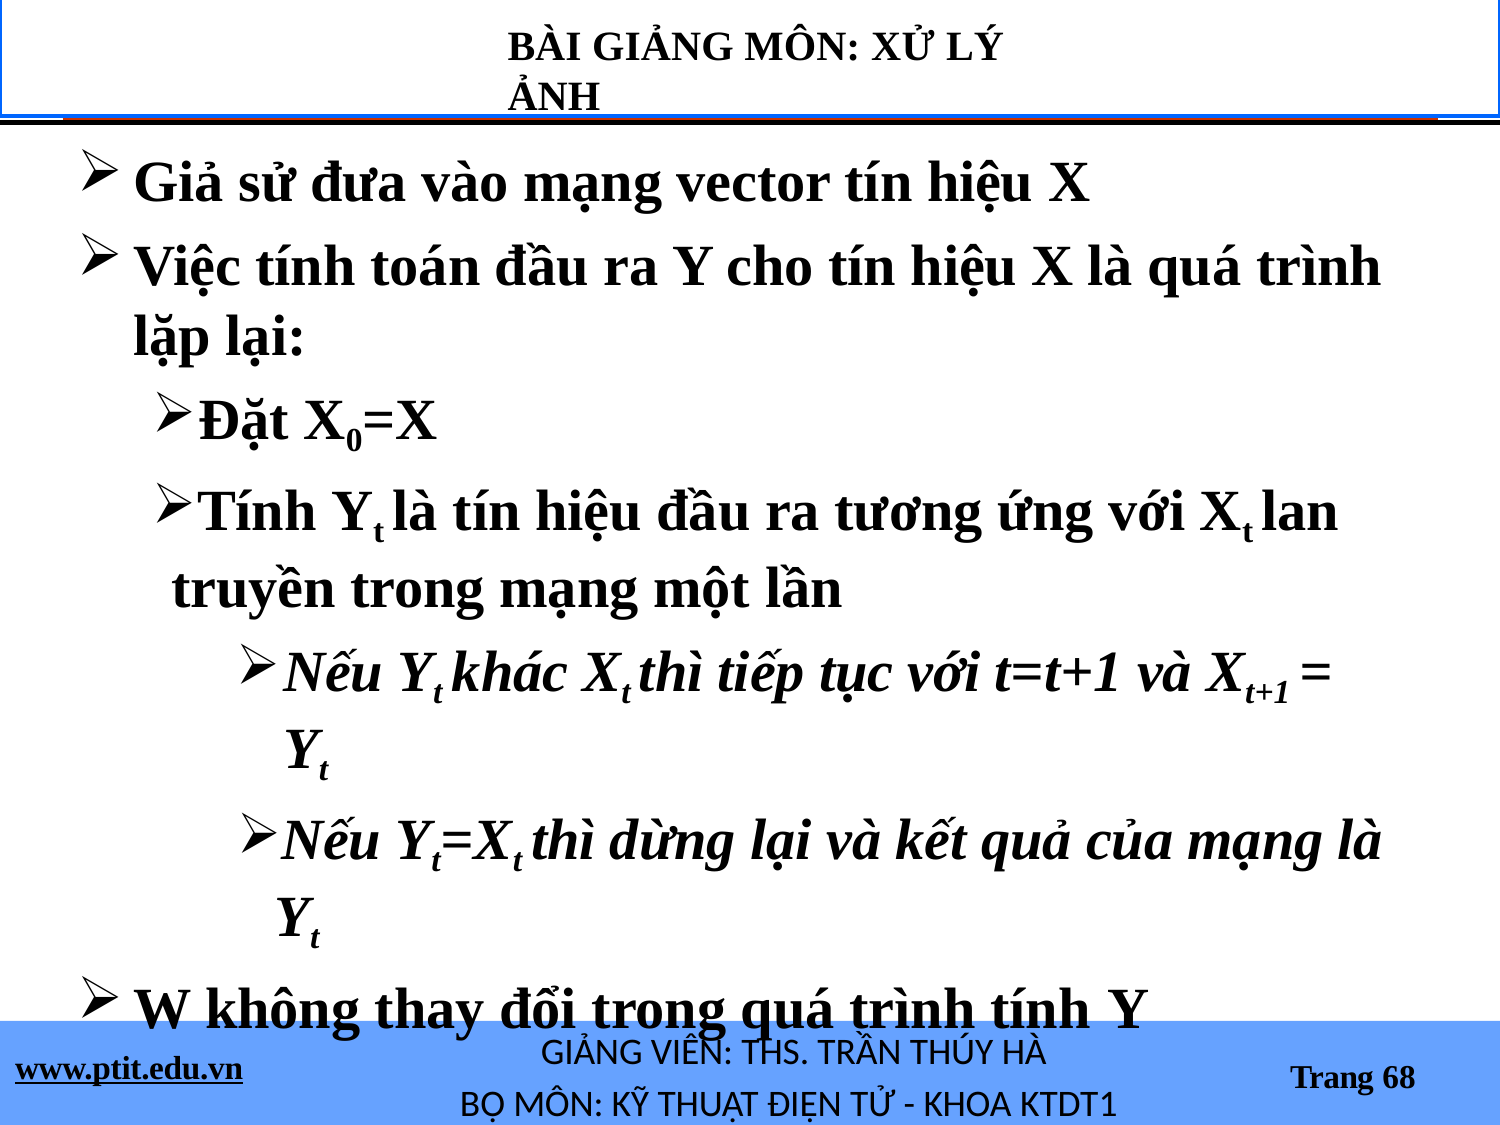

# BÀI GIẢNG MÔN: XỬ LÝ ẢNH
Giả sử đưa vào mạng vector tín hiệu X
Việc tính toán đầu ra Y cho tín hiệu X là quá trình  lặp lại:
Đặt X0=X
Tính Yt là tín hiệu đầu ra tương ứng với Xt lan  truyền trong mạng một lần
Nếu Yt khác Xt thì tiếp tục với t=t+1 và Xt+1 = Yt
Nếu Yt=Xt thì dừng lại và kết quả của mạng là  Yt
W không thay đổi trong quá trình tính Y

GIẢNG VIÊN: THS. TRẦN THÚY HÀ
BỘ MÔN: KỸ THUẬT ĐIỆN TỬ - KHOA KTDT1
www.ptit.edu.vn
Trang 68